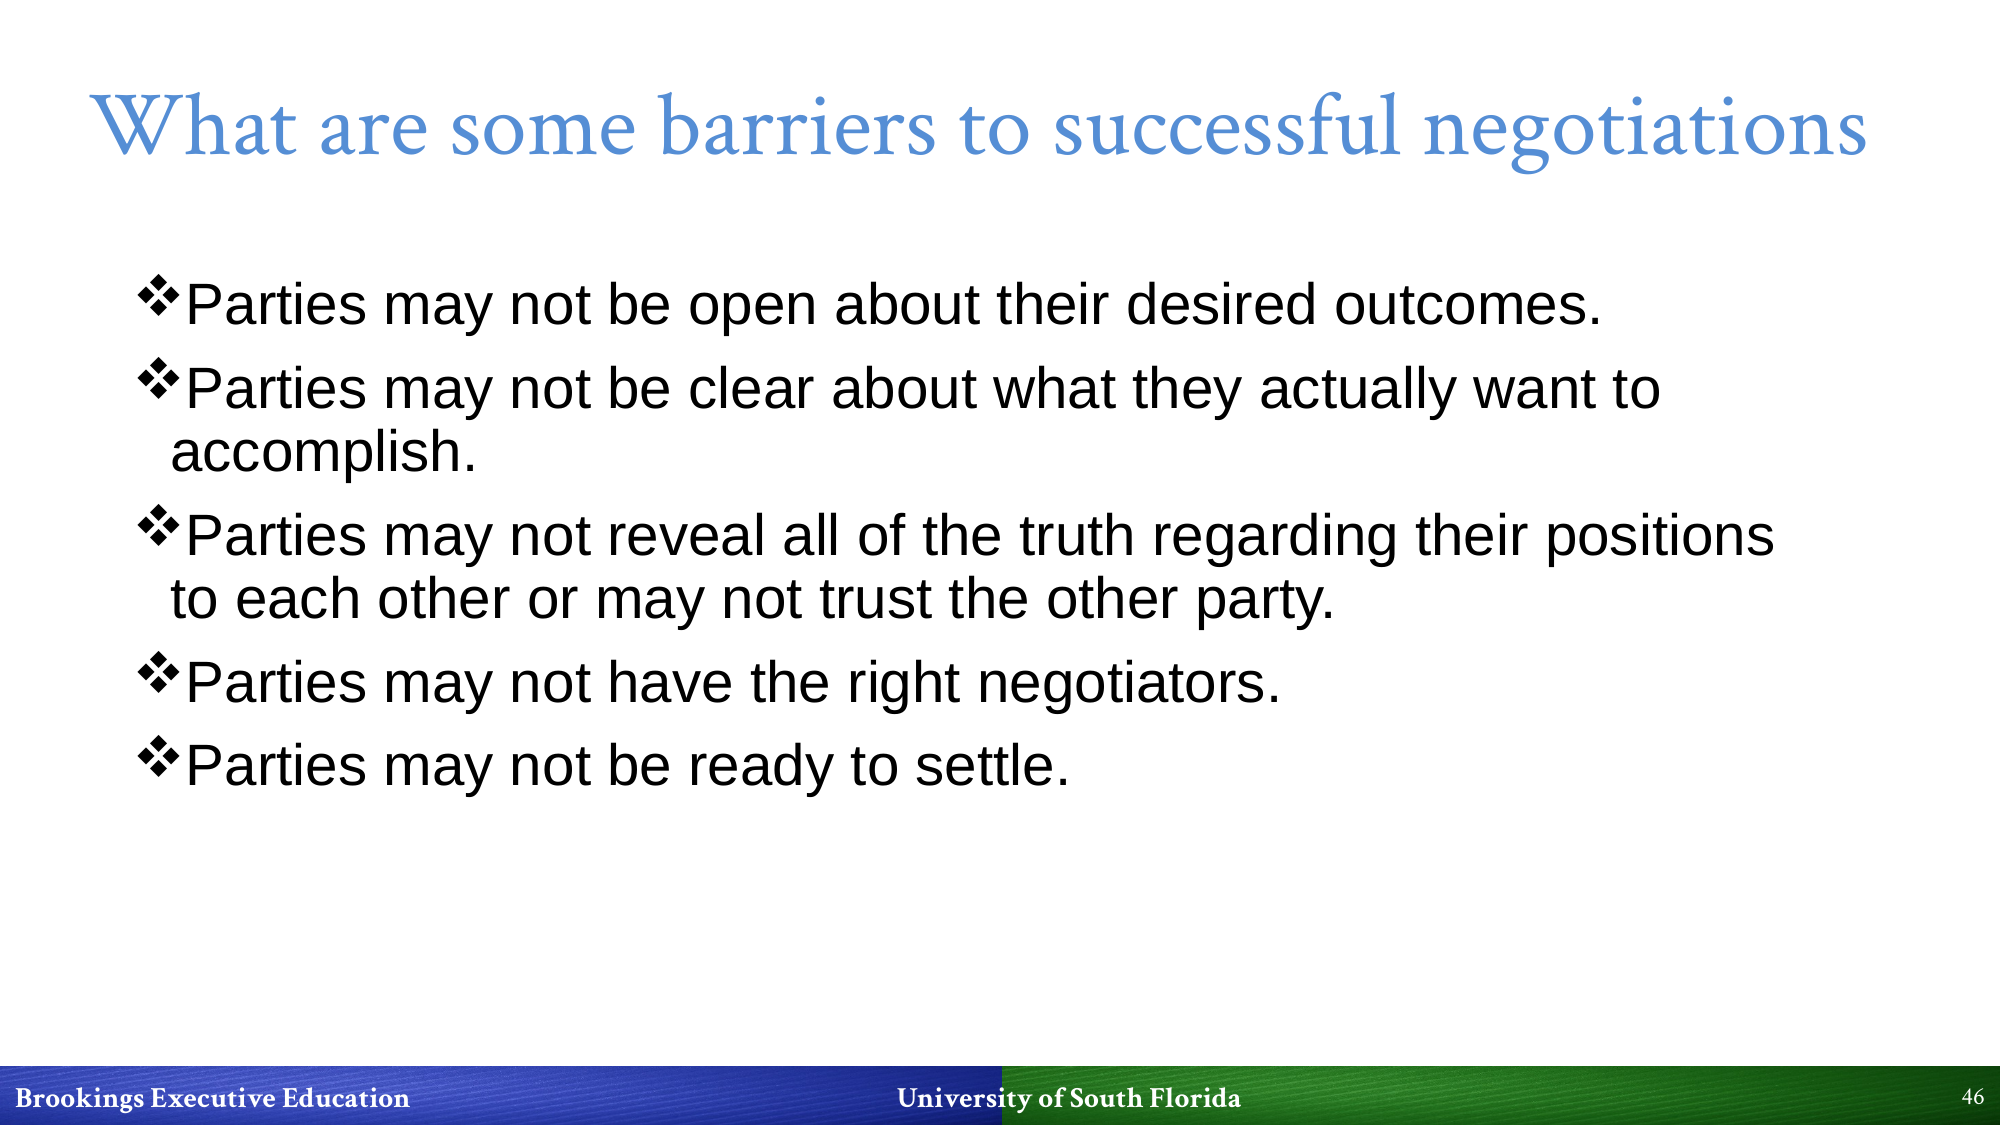

# What are some barriers to successful negotiations
Parties may not be open about their desired outcomes.
Parties may not be clear about what they actually want to accomplish.
Parties may not reveal all of the truth regarding their positions to each other or may not trust the other party.
Parties may not have the right negotiators.
Parties may not be ready to settle.

46
Brookings Executive Education                              		                University of South Florida